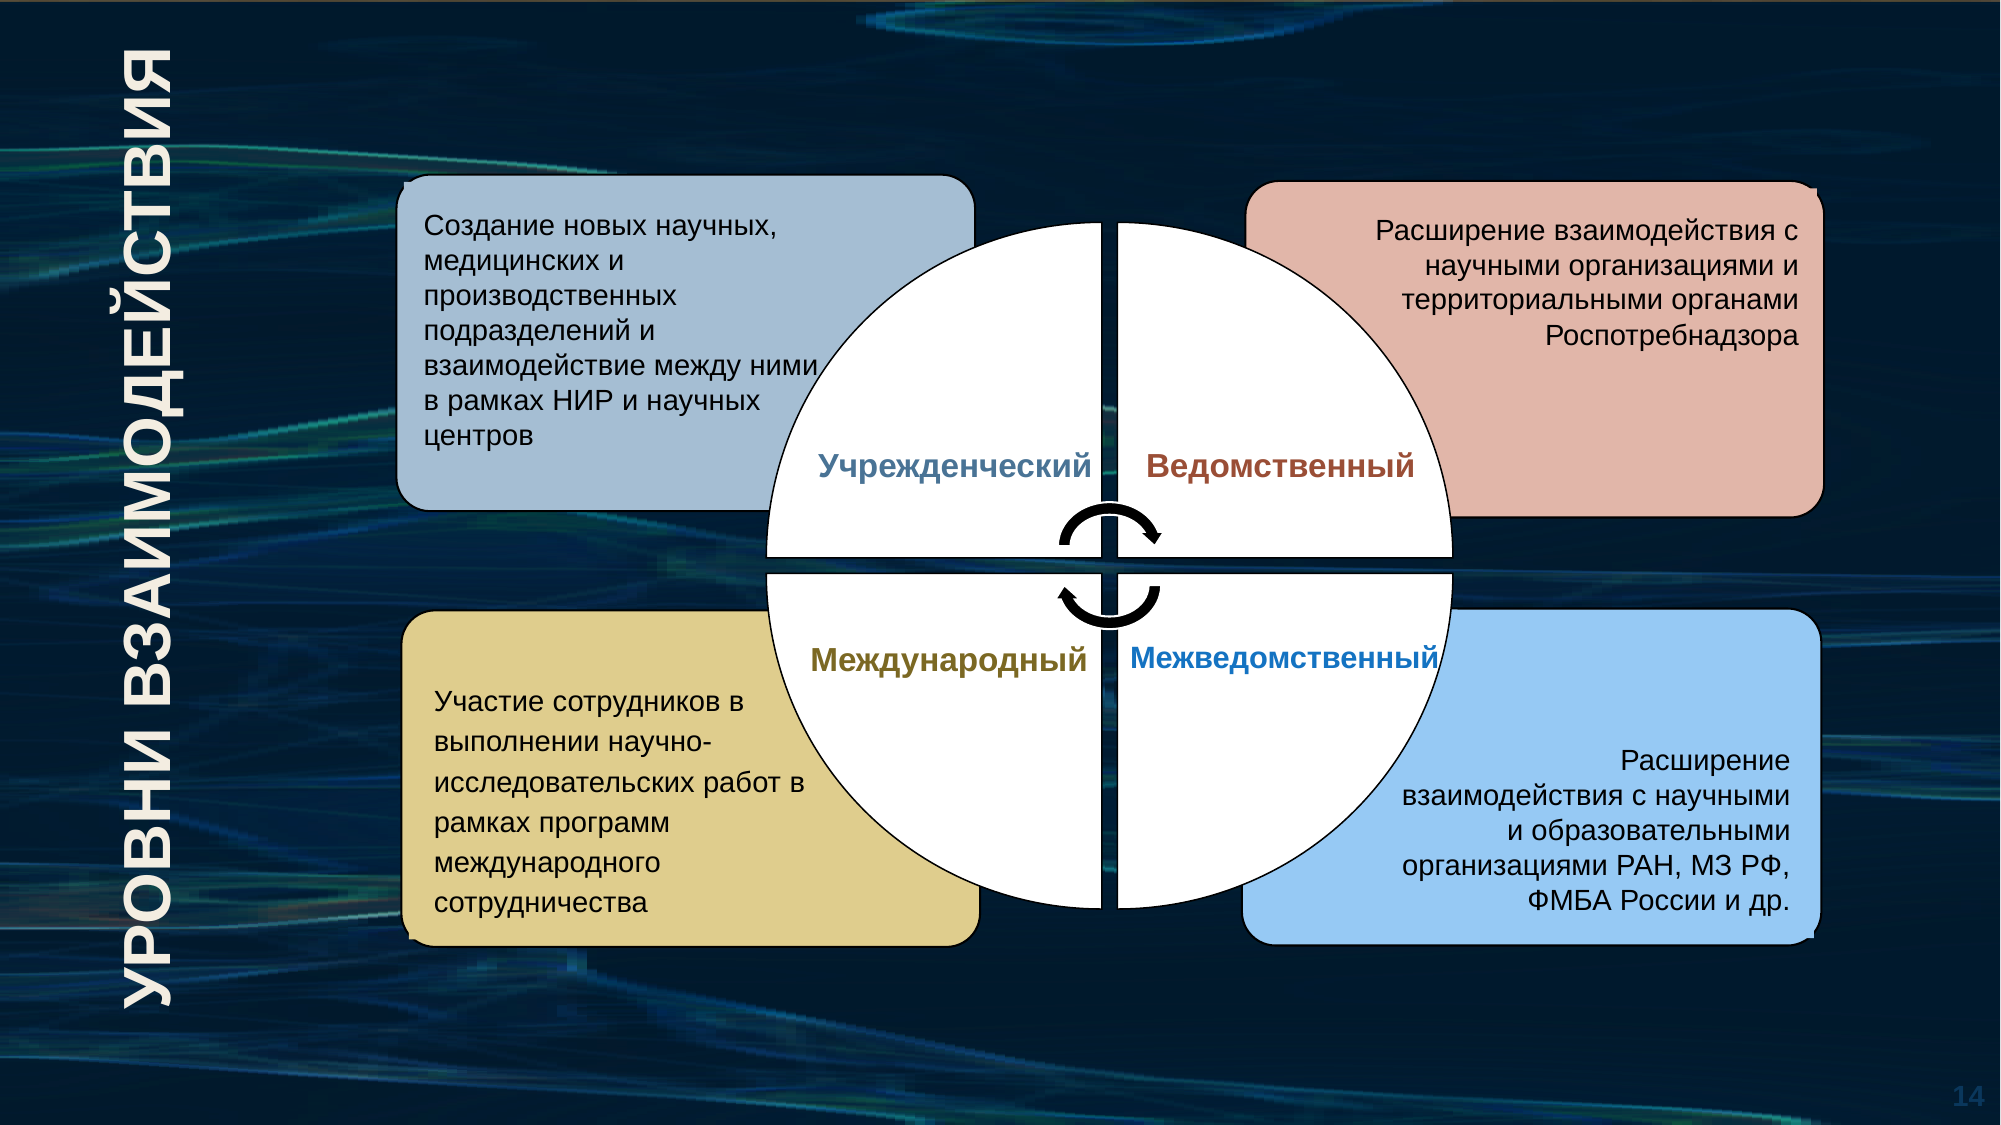

УРОВНИ ВЗАИМОДЕЙСТВИЯ

Создание новых научных, медицинских и производственных подразделений и взаимодействие между ними в рамках НИР и научных центров
Расширение взаимодействия с научными организациями и территориальными органами Роспотребнадзора

Учрежденческий
Ведомственный

Межведомственный
Международный
Участие сотрудников в выполнении научно-исследовательских работ в рамках программ международного сотрудничества
Расширение взаимодействия с научными и образовательными организациями РАН, МЗ РФ, ФМБА России и др.
14